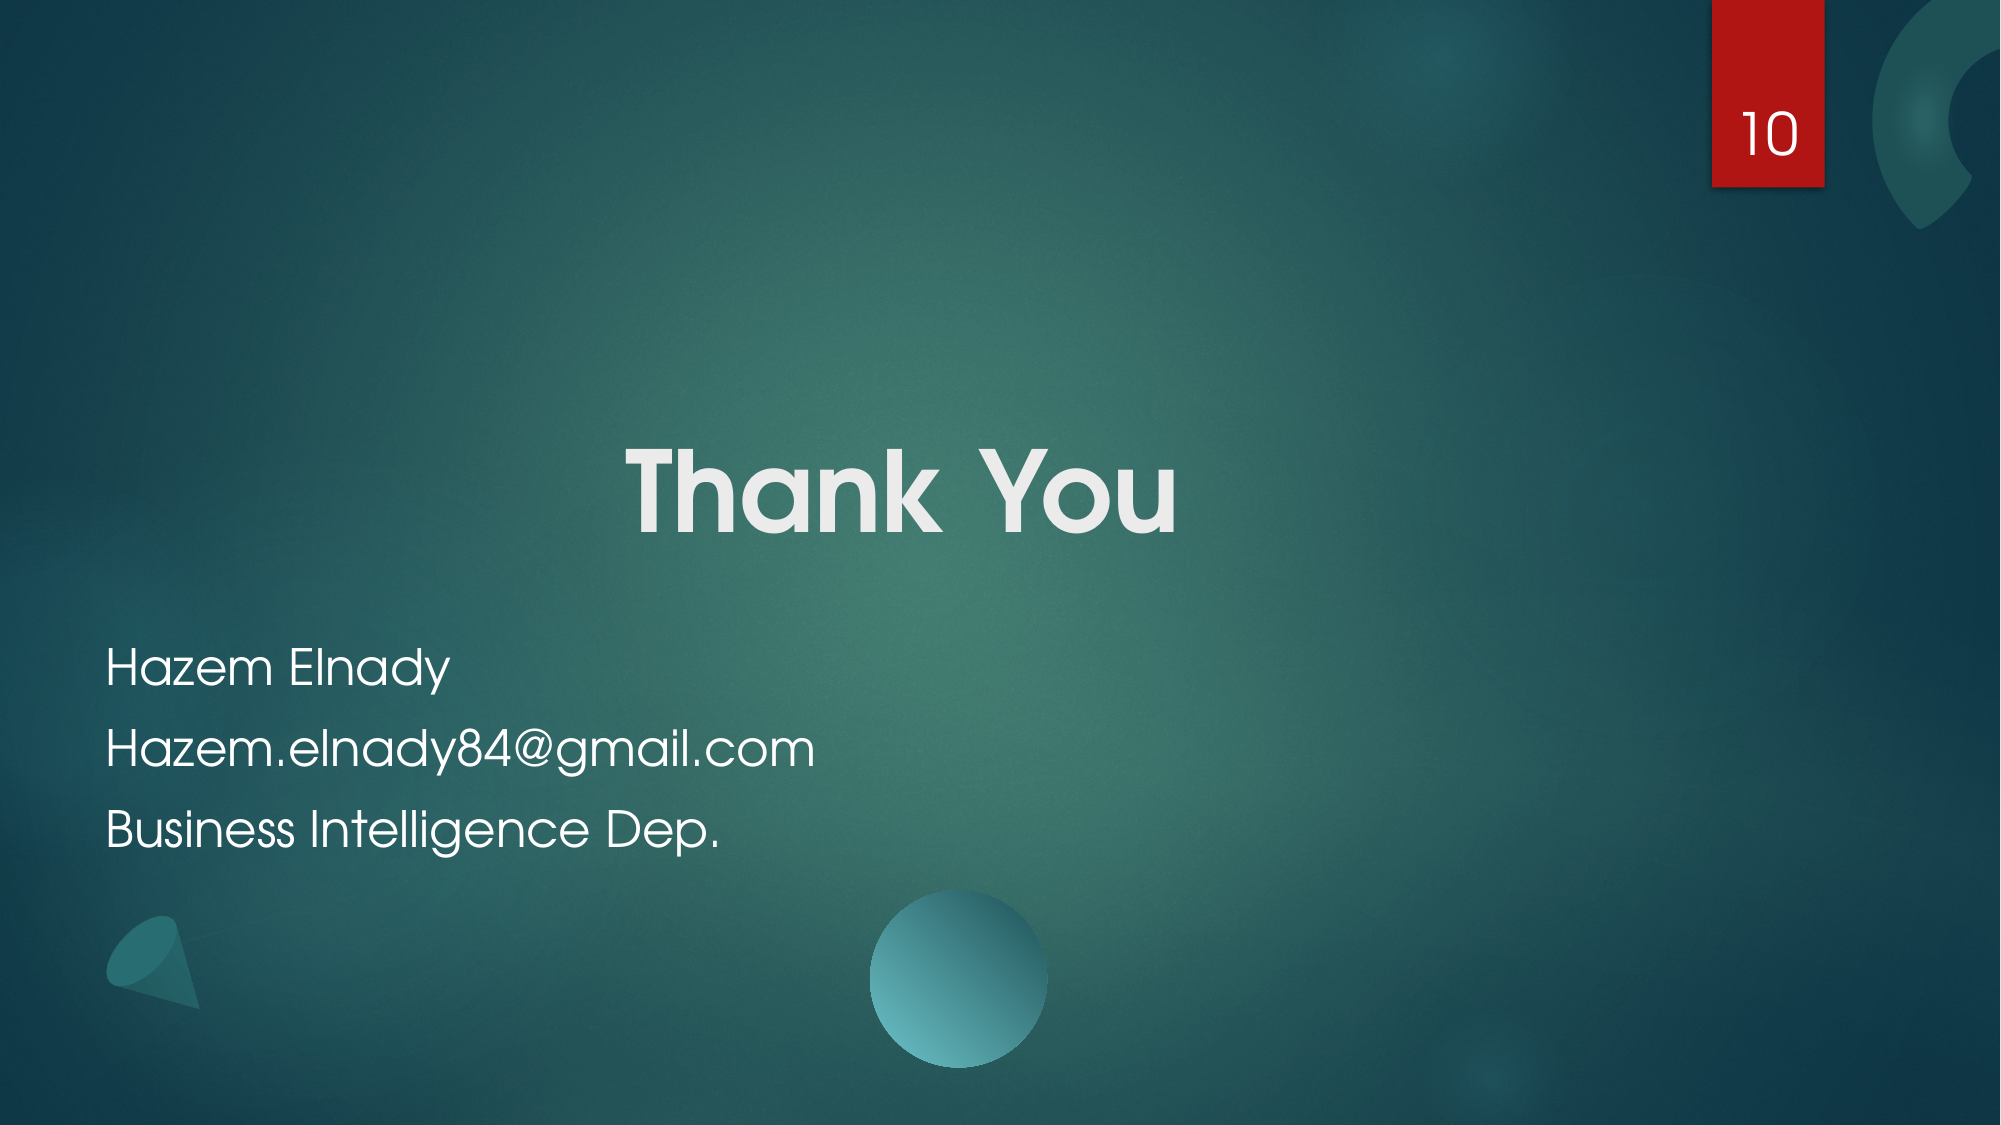

10
# Thank You
Hazem Elnady
Hazem.elnady84@gmail.com
Business Intelligence Dep.